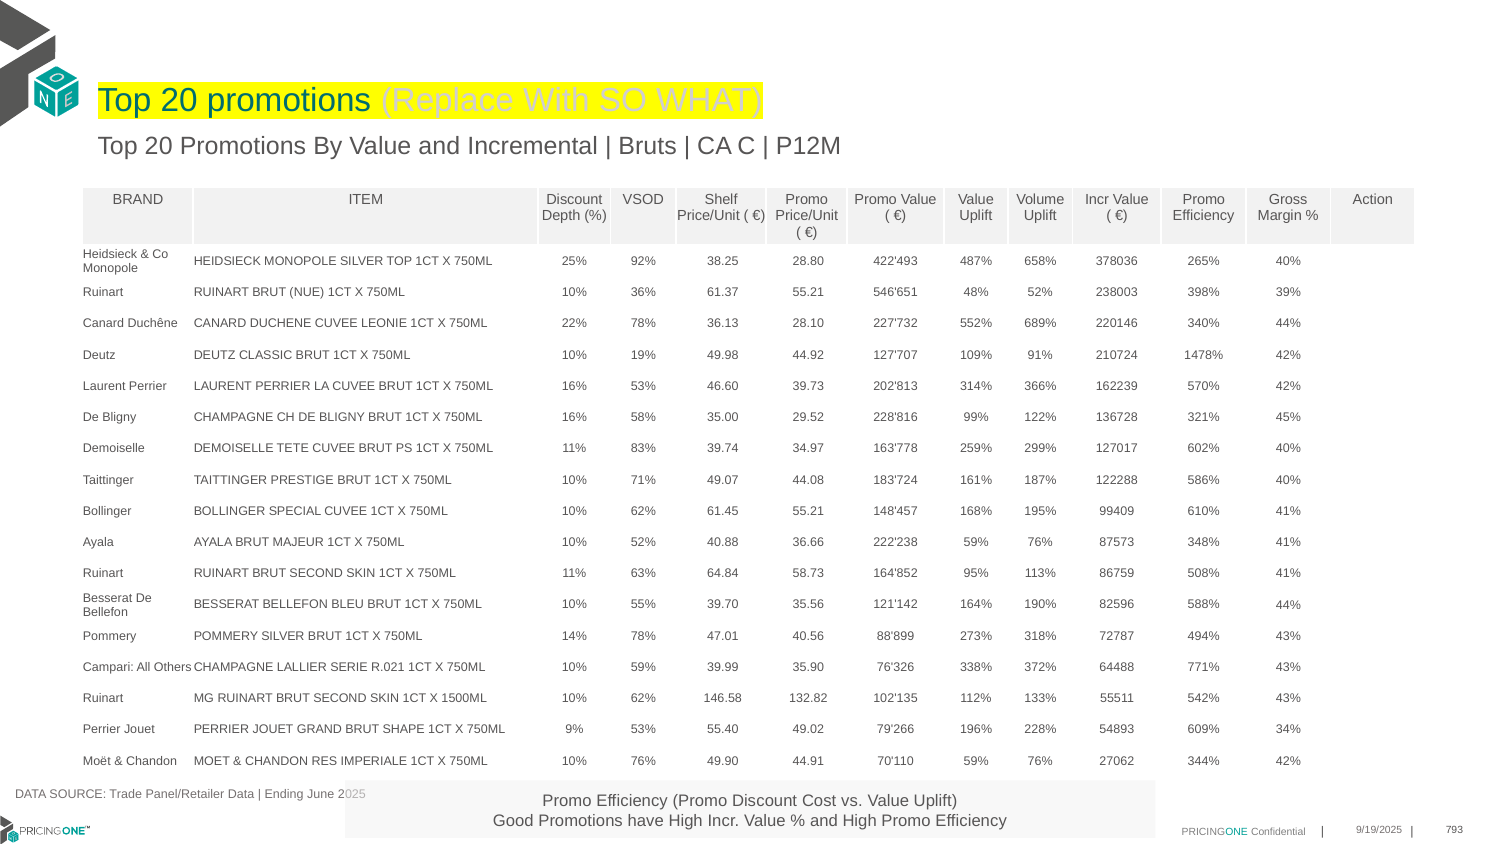

# Top 20 promotions (Replace With SO WHAT)
Top 20 Promotions By Value and Incremental | Bruts | CA C | P12M
| BRAND | ITEM | Discount Depth (%) | VSOD | Shelf Price/Unit ( €) | Promo Price/Unit ( €) | Promo Value ( €) | Value Uplift | Volume Uplift | Incr Value ( €) | Promo Efficiency | Gross Margin % | Action |
| --- | --- | --- | --- | --- | --- | --- | --- | --- | --- | --- | --- | --- |
| Heidsieck & Co Monopole | HEIDSIECK MONOPOLE SILVER TOP 1CT X 750ML | 25% | 92% | 38.25 | 28.80 | 422'493 | 487% | 658% | 378036 | 265% | 40% |  |
| Ruinart | RUINART BRUT (NUE) 1CT X 750ML | 10% | 36% | 61.37 | 55.21 | 546'651 | 48% | 52% | 238003 | 398% | 39% |  |
| Canard Duchêne | CANARD DUCHENE CUVEE LEONIE 1CT X 750ML | 22% | 78% | 36.13 | 28.10 | 227'732 | 552% | 689% | 220146 | 340% | 44% |  |
| Deutz | DEUTZ CLASSIC BRUT 1CT X 750ML | 10% | 19% | 49.98 | 44.92 | 127'707 | 109% | 91% | 210724 | 1478% | 42% |  |
| Laurent Perrier | LAURENT PERRIER LA CUVEE BRUT 1CT X 750ML | 16% | 53% | 46.60 | 39.73 | 202'813 | 314% | 366% | 162239 | 570% | 42% |  |
| De Bligny | CHAMPAGNE CH DE BLIGNY BRUT 1CT X 750ML | 16% | 58% | 35.00 | 29.52 | 228'816 | 99% | 122% | 136728 | 321% | 45% |  |
| Demoiselle | DEMOISELLE TETE CUVEE BRUT PS 1CT X 750ML | 11% | 83% | 39.74 | 34.97 | 163'778 | 259% | 299% | 127017 | 602% | 40% |  |
| Taittinger | TAITTINGER PRESTIGE BRUT 1CT X 750ML | 10% | 71% | 49.07 | 44.08 | 183'724 | 161% | 187% | 122288 | 586% | 40% |  |
| Bollinger | BOLLINGER SPECIAL CUVEE 1CT X 750ML | 10% | 62% | 61.45 | 55.21 | 148'457 | 168% | 195% | 99409 | 610% | 41% |  |
| Ayala | AYALA BRUT MAJEUR 1CT X 750ML | 10% | 52% | 40.88 | 36.66 | 222'238 | 59% | 76% | 87573 | 348% | 41% |  |
| Ruinart | RUINART BRUT SECOND SKIN 1CT X 750ML | 11% | 63% | 64.84 | 58.73 | 164'852 | 95% | 113% | 86759 | 508% | 41% |  |
| Besserat De Bellefon | BESSERAT BELLEFON BLEU BRUT 1CT X 750ML | 10% | 55% | 39.70 | 35.56 | 121'142 | 164% | 190% | 82596 | 588% | 44% |  |
| Pommery | POMMERY SILVER BRUT 1CT X 750ML | 14% | 78% | 47.01 | 40.56 | 88'899 | 273% | 318% | 72787 | 494% | 43% |  |
| Campari: All Others | CHAMPAGNE LALLIER SERIE R.021 1CT X 750ML | 10% | 59% | 39.99 | 35.90 | 76'326 | 338% | 372% | 64488 | 771% | 43% |  |
| Ruinart | MG RUINART BRUT SECOND SKIN 1CT X 1500ML | 10% | 62% | 146.58 | 132.82 | 102'135 | 112% | 133% | 55511 | 542% | 43% |  |
| Perrier Jouet | PERRIER JOUET GRAND BRUT SHAPE 1CT X 750ML | 9% | 53% | 55.40 | 49.02 | 79'266 | 196% | 228% | 54893 | 609% | 34% |  |
| Moët & Chandon | MOET & CHANDON RES IMPERIALE 1CT X 750ML | 10% | 76% | 49.90 | 44.91 | 70'110 | 59% | 76% | 27062 | 344% | 42% |  |
DATA SOURCE: Trade Panel/Retailer Data | Ending June 2025
Promo Efficiency (Promo Discount Cost vs. Value Uplift)
Good Promotions have High Incr. Value % and High Promo Efficiency

9/19/2025
793